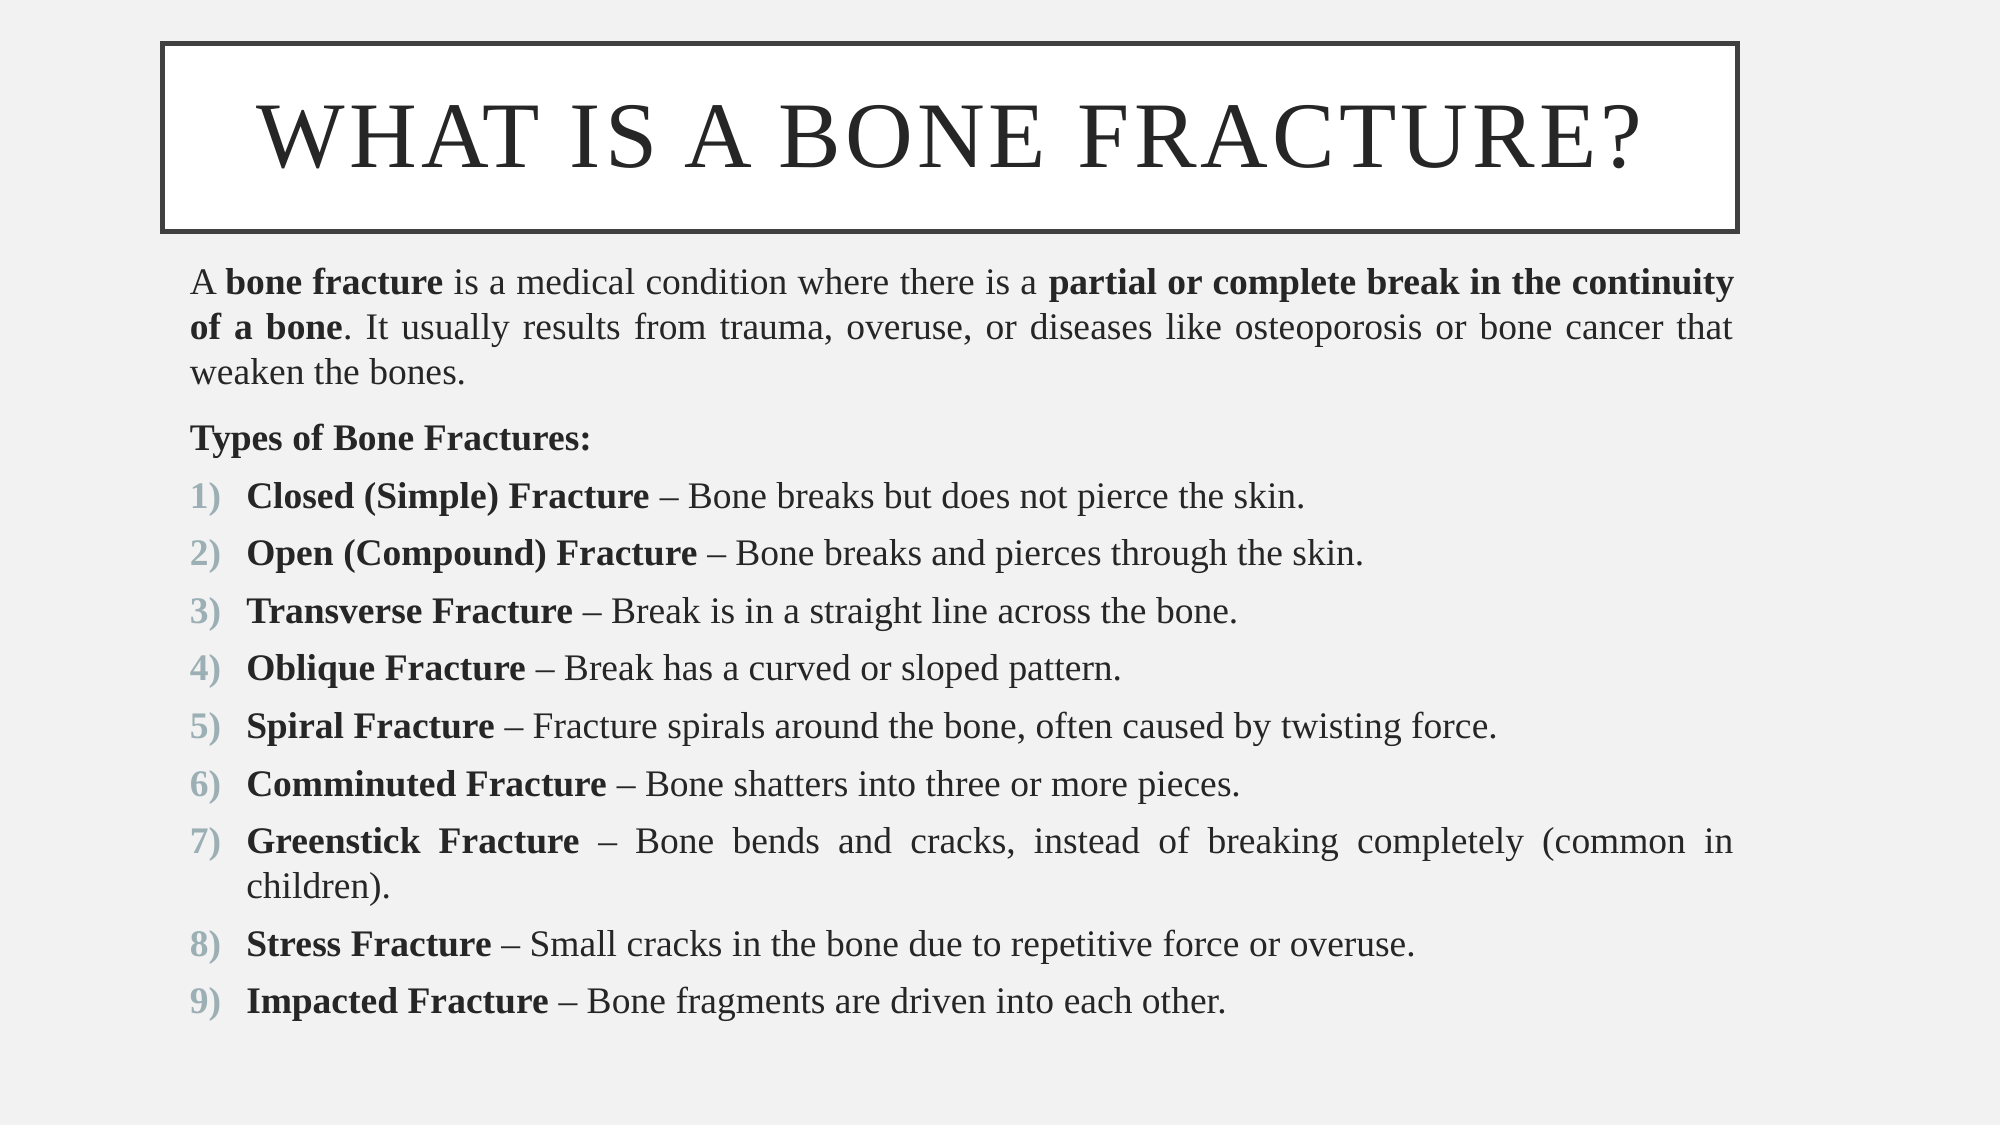

# What is a Bone Fracture?
A bone fracture is a medical condition where there is a partial or complete break in the continuity of a bone. It usually results from trauma, overuse, or diseases like osteoporosis or bone cancer that weaken the bones.
Types of Bone Fractures:
Closed (Simple) Fracture – Bone breaks but does not pierce the skin.
Open (Compound) Fracture – Bone breaks and pierces through the skin.
Transverse Fracture – Break is in a straight line across the bone.
Oblique Fracture – Break has a curved or sloped pattern.
Spiral Fracture – Fracture spirals around the bone, often caused by twisting force.
Comminuted Fracture – Bone shatters into three or more pieces.
Greenstick Fracture – Bone bends and cracks, instead of breaking completely (common in children).
Stress Fracture – Small cracks in the bone due to repetitive force or overuse.
Impacted Fracture – Bone fragments are driven into each other.